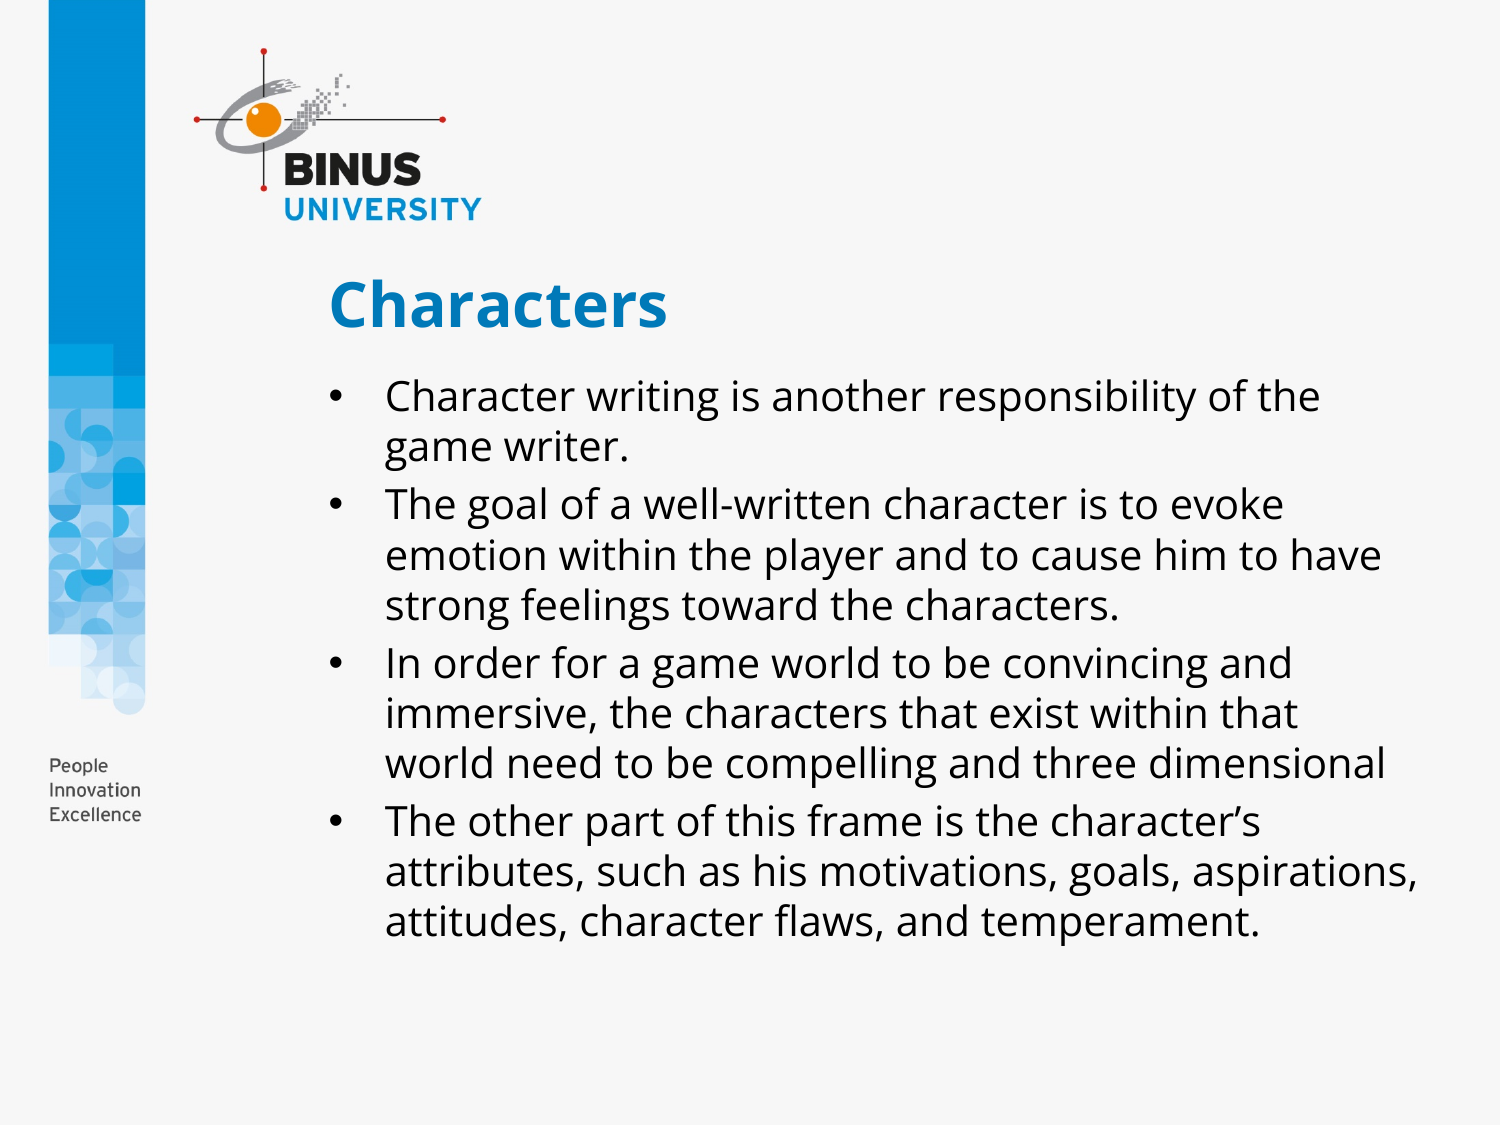

# Characters
Character writing is another responsibility of the game writer.
The goal of a well-written character is to evoke emotion within the player and to cause him to have strong feelings toward the characters.
In order for a game world to be convincing and immersive, the characters that exist within that world need to be compelling and three dimensional
The other part of this frame is the character’s attributes, such as his motivations, goals, aspirations, attitudes, character flaws, and temperament.